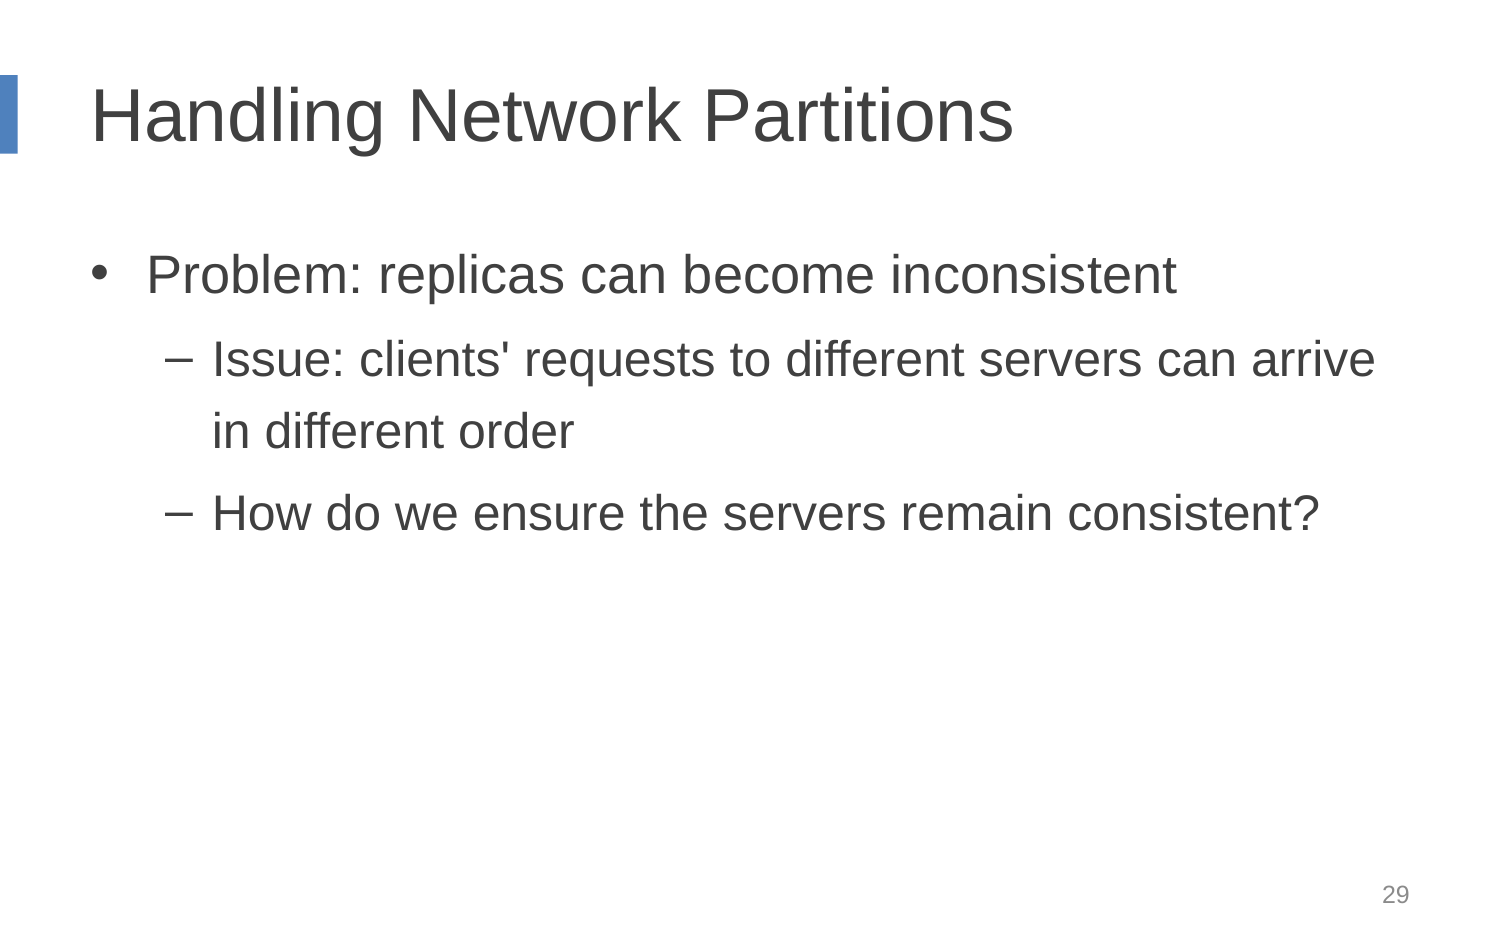

# Handling Network Partitions
Problem: replicas can become inconsistent
Issue: clients' requests to different servers can arrive in different order
How do we ensure the servers remain consistent?

29